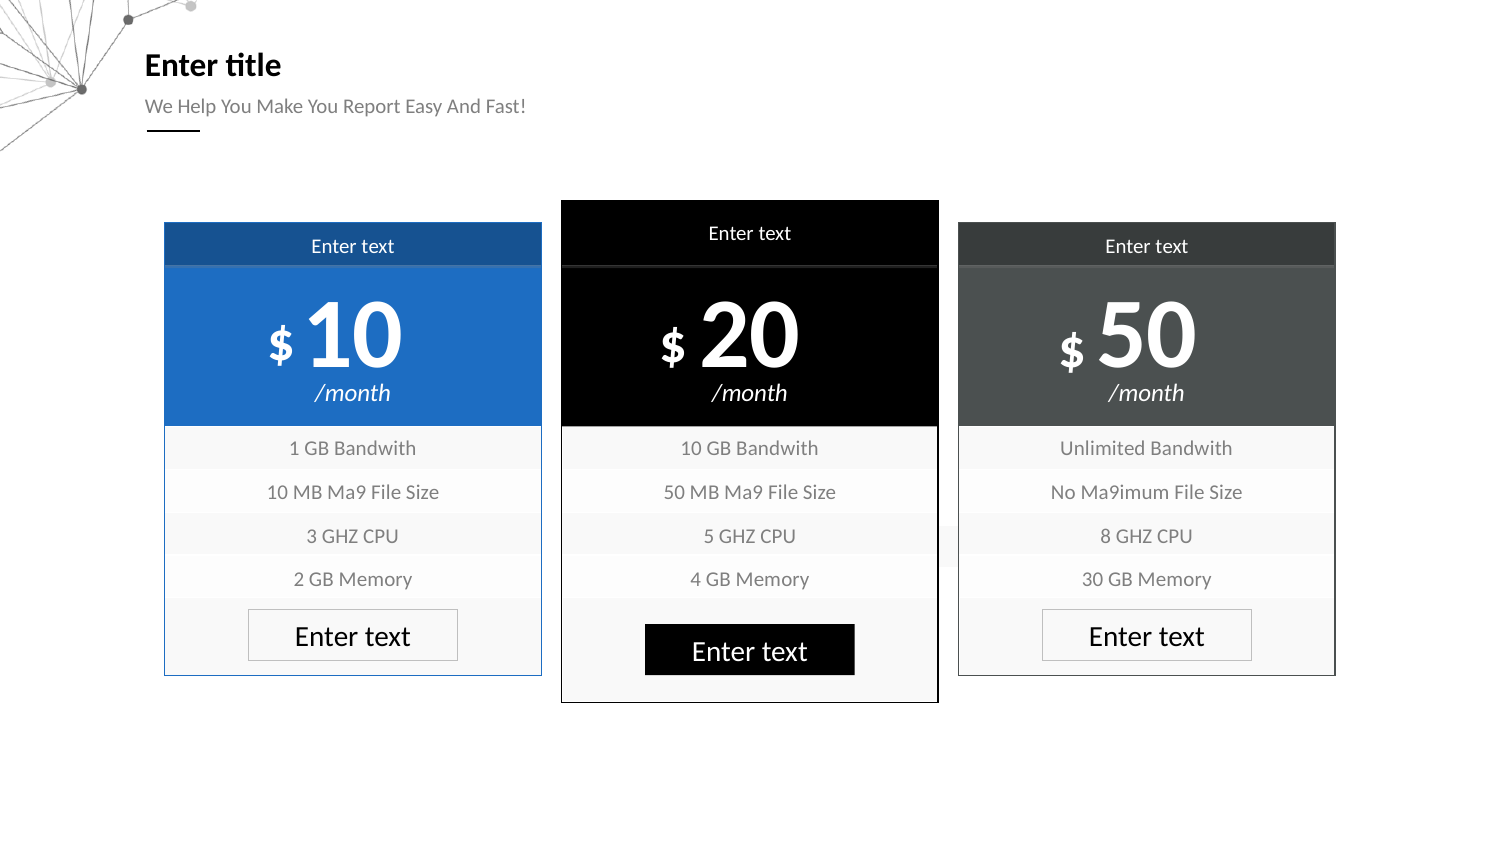

Enter title
We Help You Make You Report Easy And Fast!

Enter text

Enter text
Enter text

10
50
20

$
$
$
/month
/month
/month
1 GB Bandwith
Unlimited Bandwith

10 GB Bandwith

10 MB Ma9 File Size
No Ma9imum File Size
50 MB Ma9 File Size

3 GHZ CPU
8 GHZ CPU
5 GHZ CPU

2 GB Memory
30 GB Memory
4 GB Memory
Enter text
Enter text
Enter text